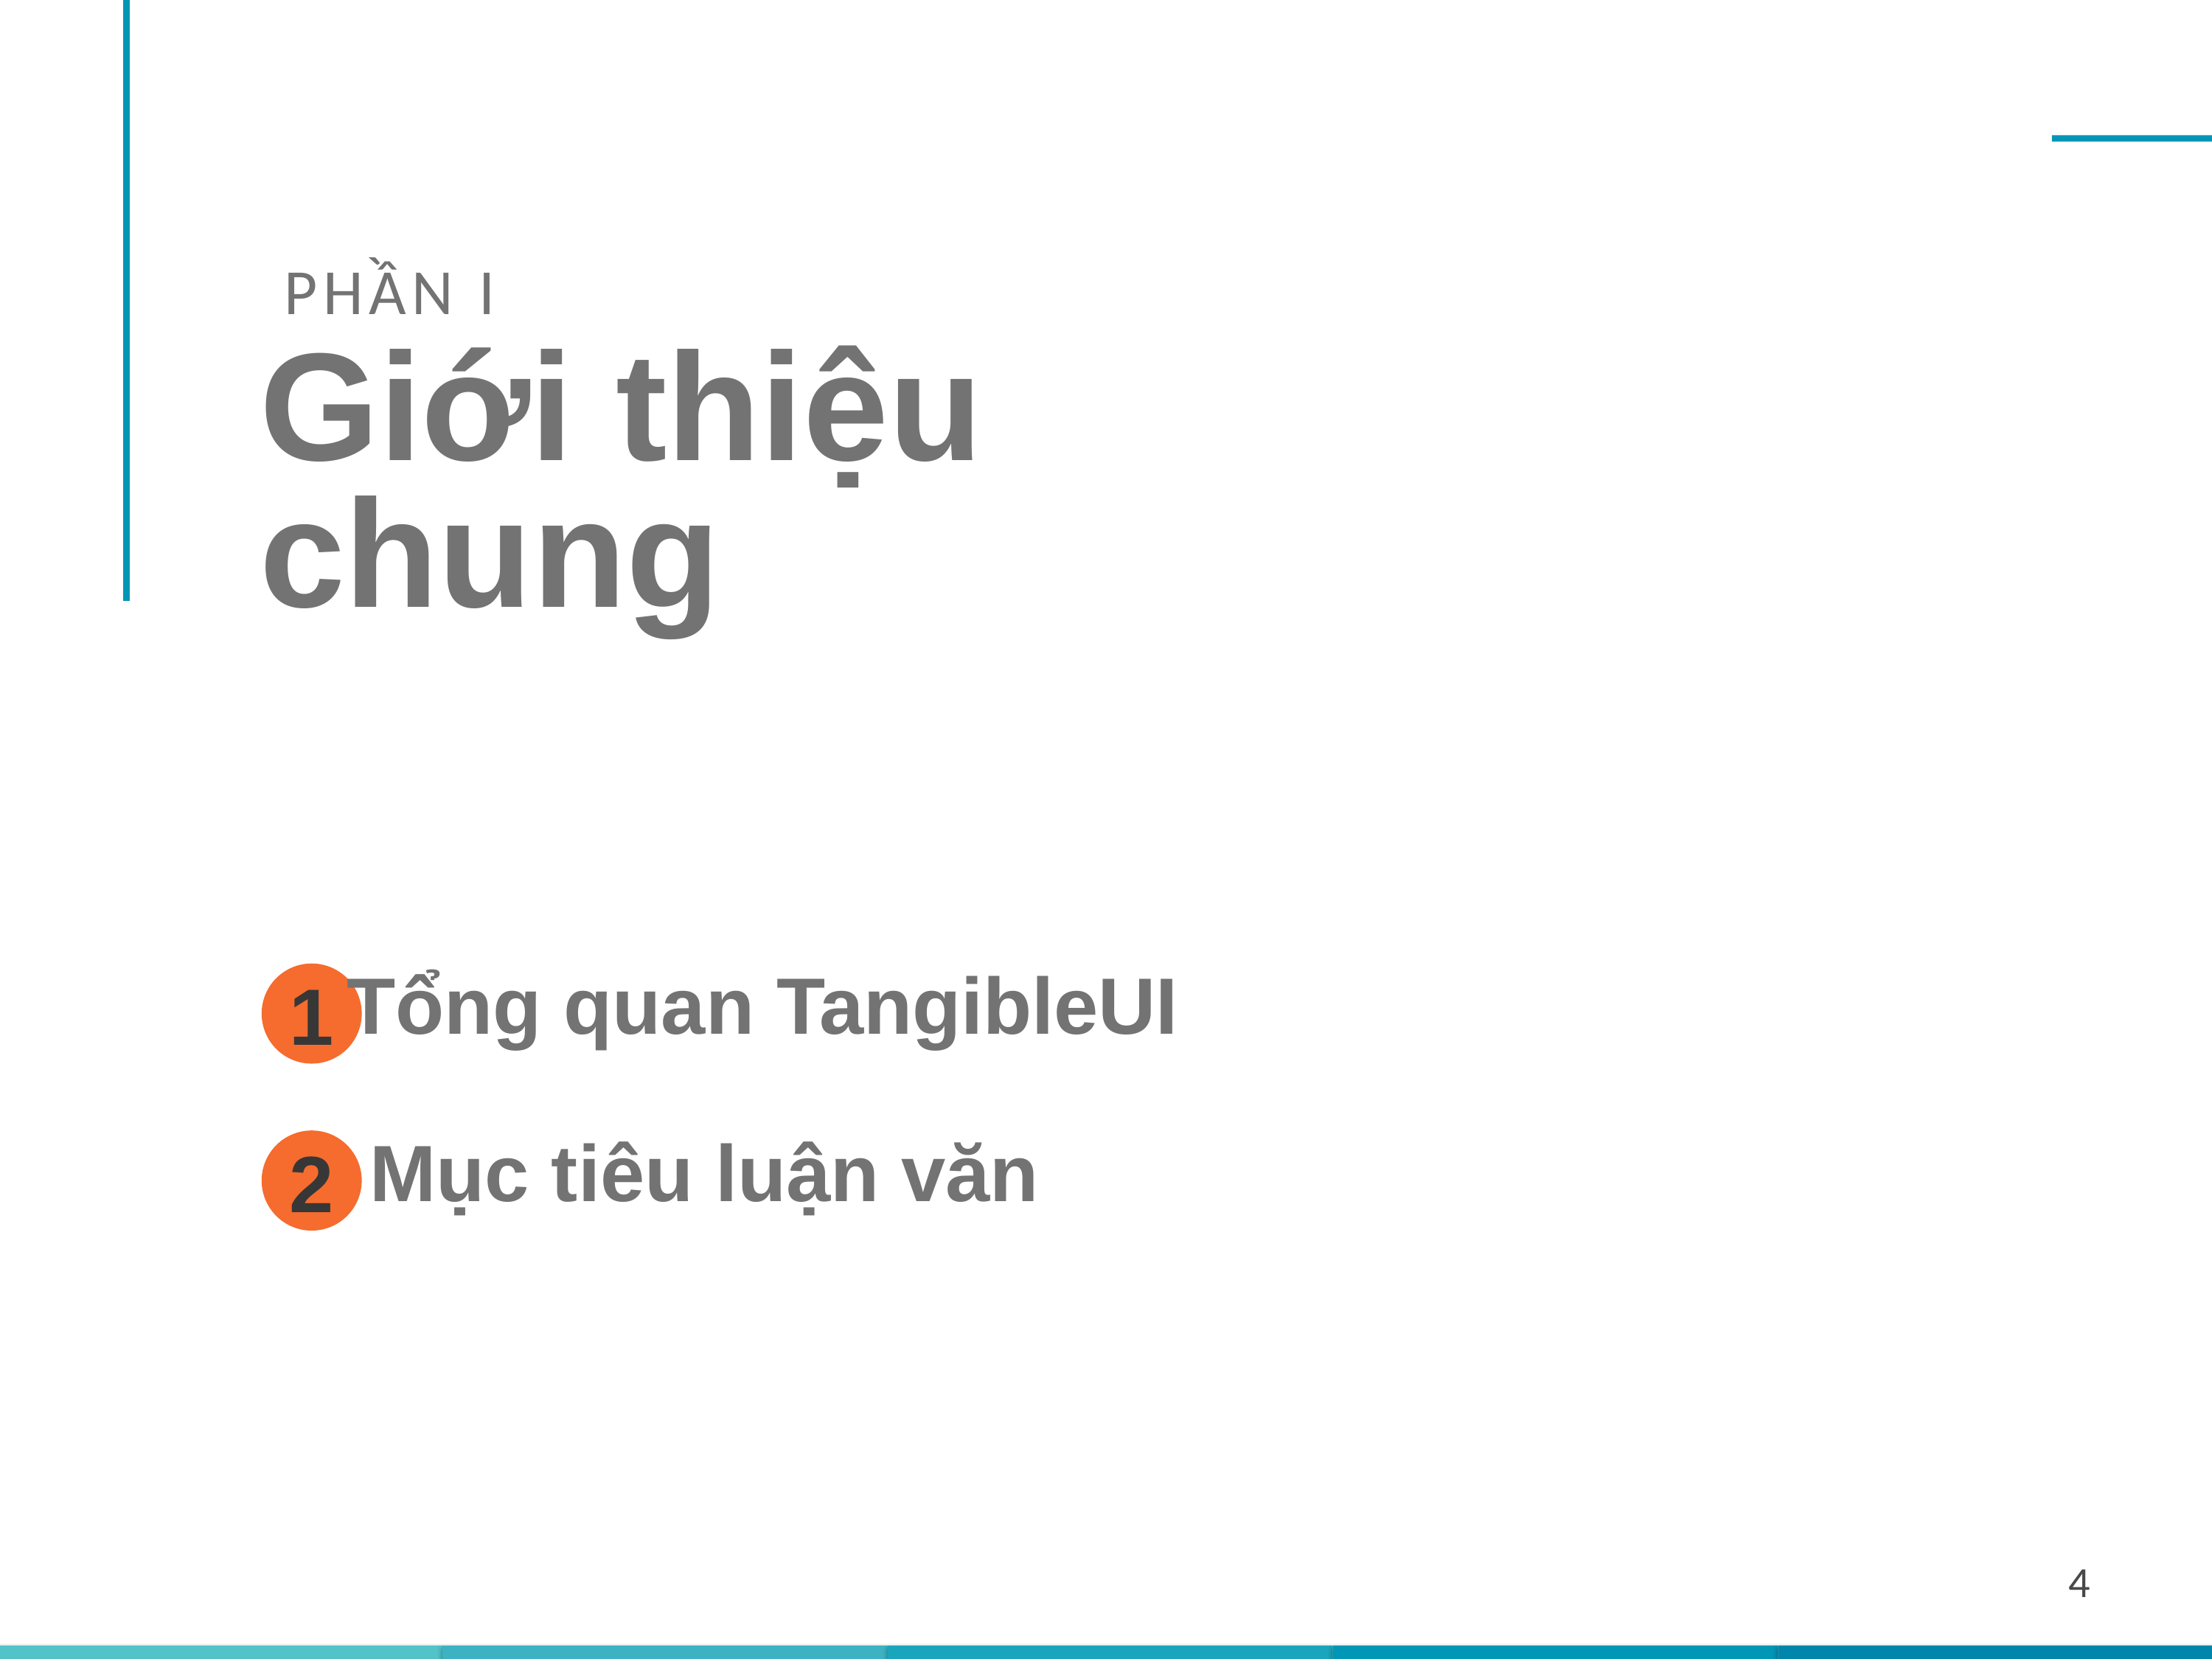

4

Phần I
Giới thiệu chung
1
Tổng quan TangibleUI
2
Mục tiêu luận văn
4